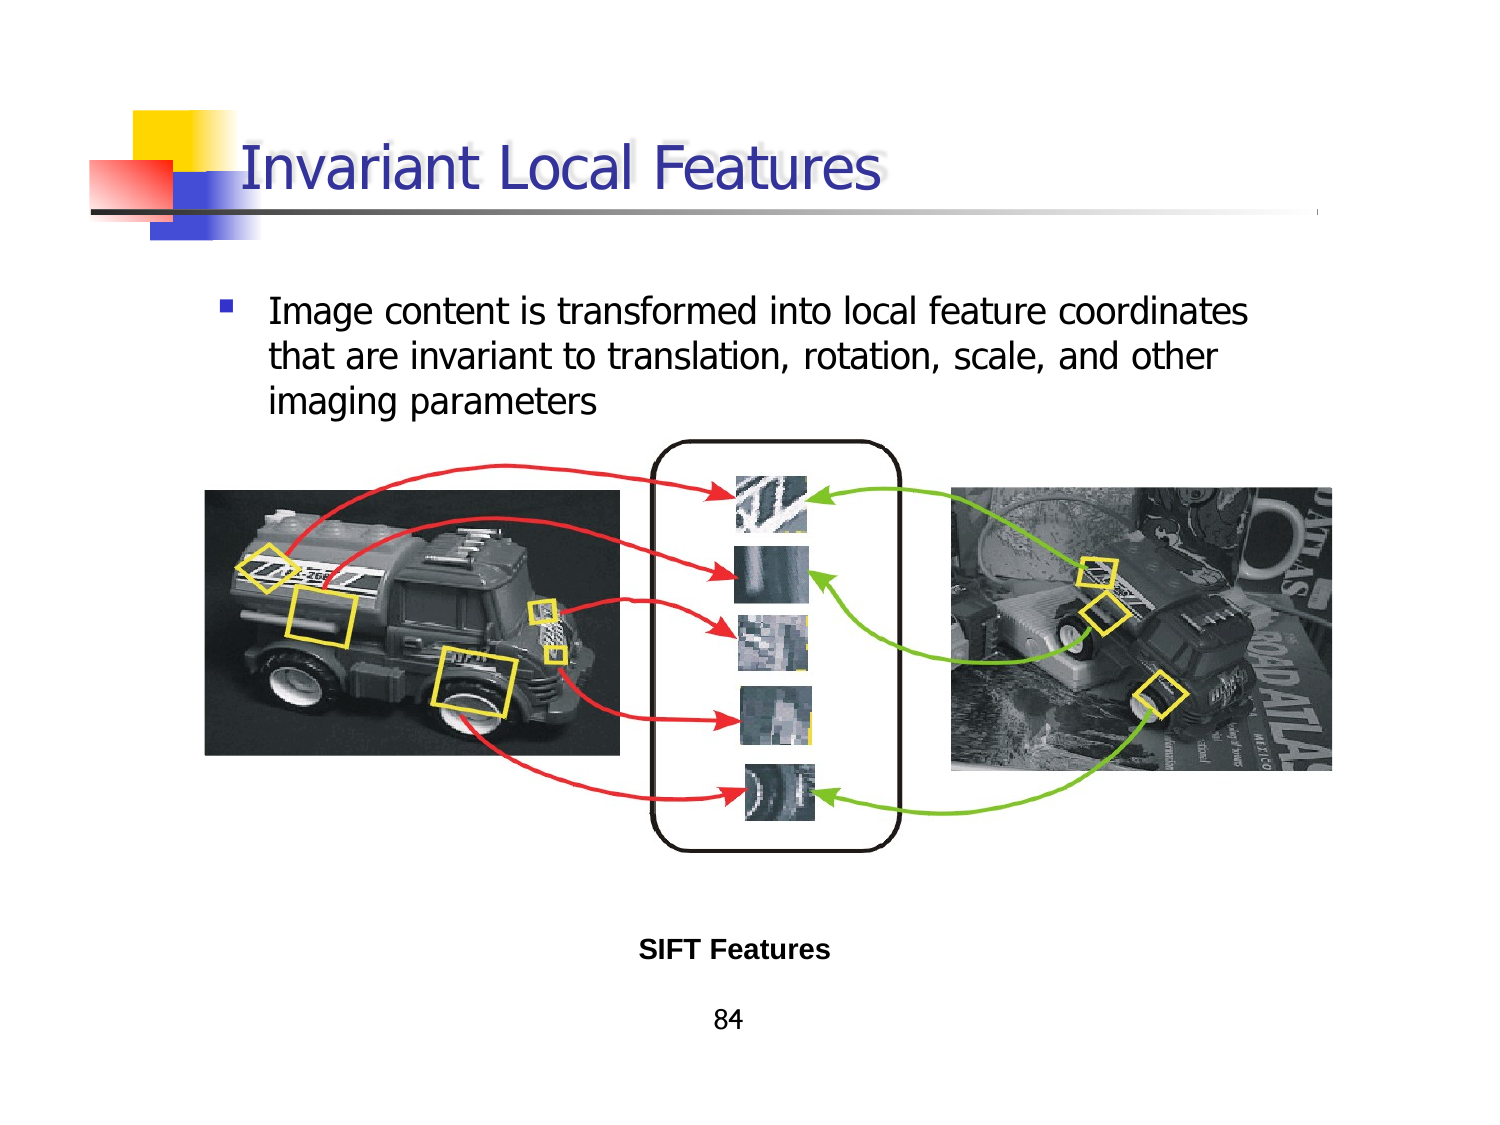

Invariant Local Features

Image content is transformed into local feature coordinates that are invariant to translation, rotation, scale, and other imaging parameters

SIFT Features

84